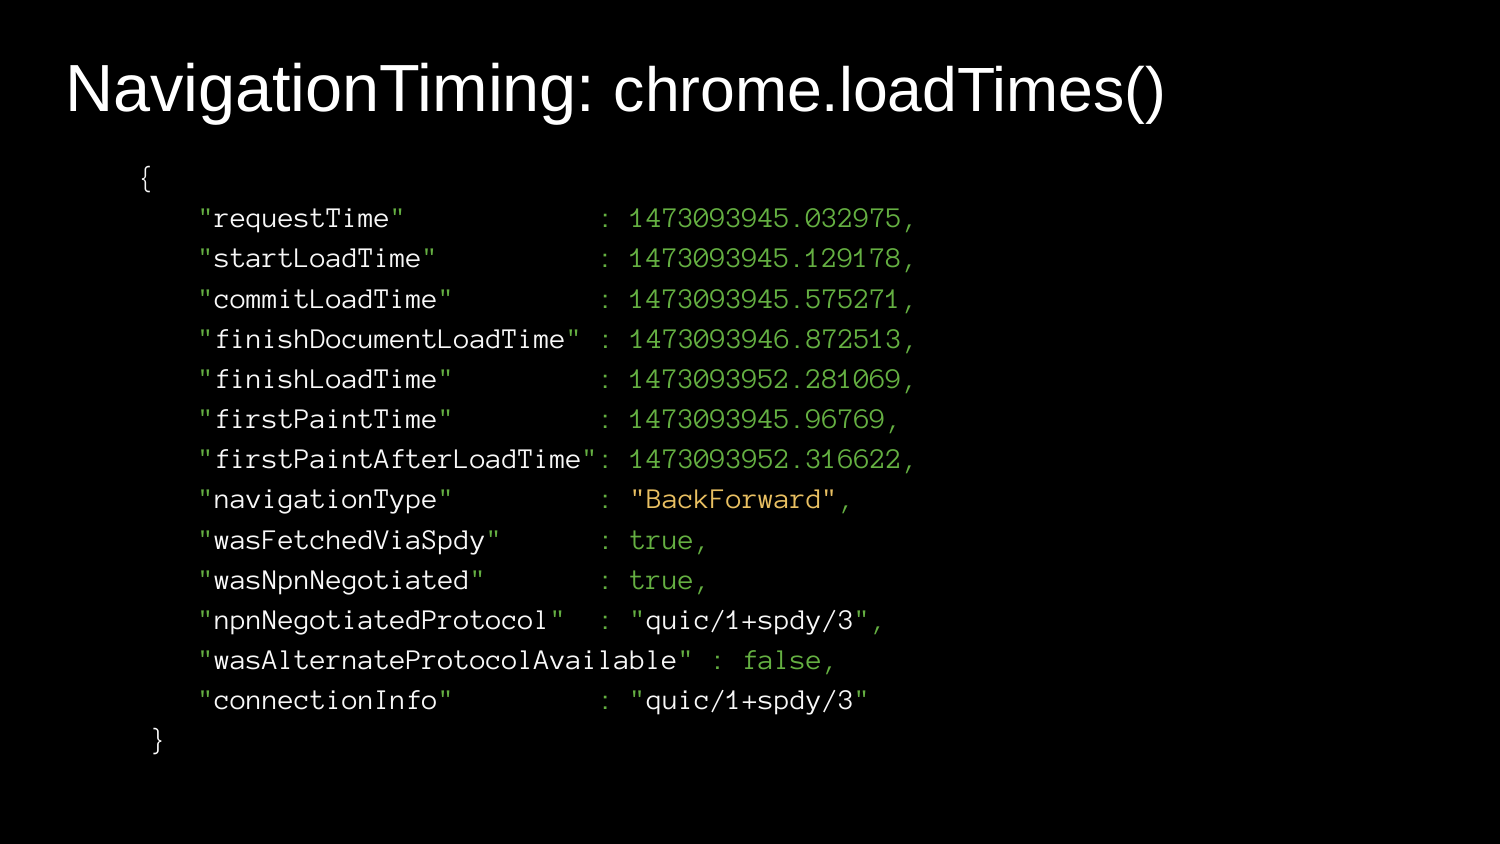

# NavigationTiming: chrome.loadTimes()
{
   "requestTime"            : 1473093945.032975,
   "startLoadTime"          : 1473093945.129178,
   "commitLoadTime"         : 1473093945.575271,
   "finishDocumentLoadTime" : 1473093946.872513,
   "finishLoadTime"         : 1473093952.281069,
   "firstPaintTime"         : 1473093945.96769,
   "firstPaintAfterLoadTime": 1473093952.316622,
   "navigationType"         : "BackForward",
   "wasFetchedViaSpdy"      : true,
   "wasNpnNegotiated"       : true,
   "npnNegotiatedProtocol"  : "quic/1+spdy/3",
   "wasAlternateProtocolAvailable" : false,
   "connectionInfo"         : "quic/1+spdy/3"
}